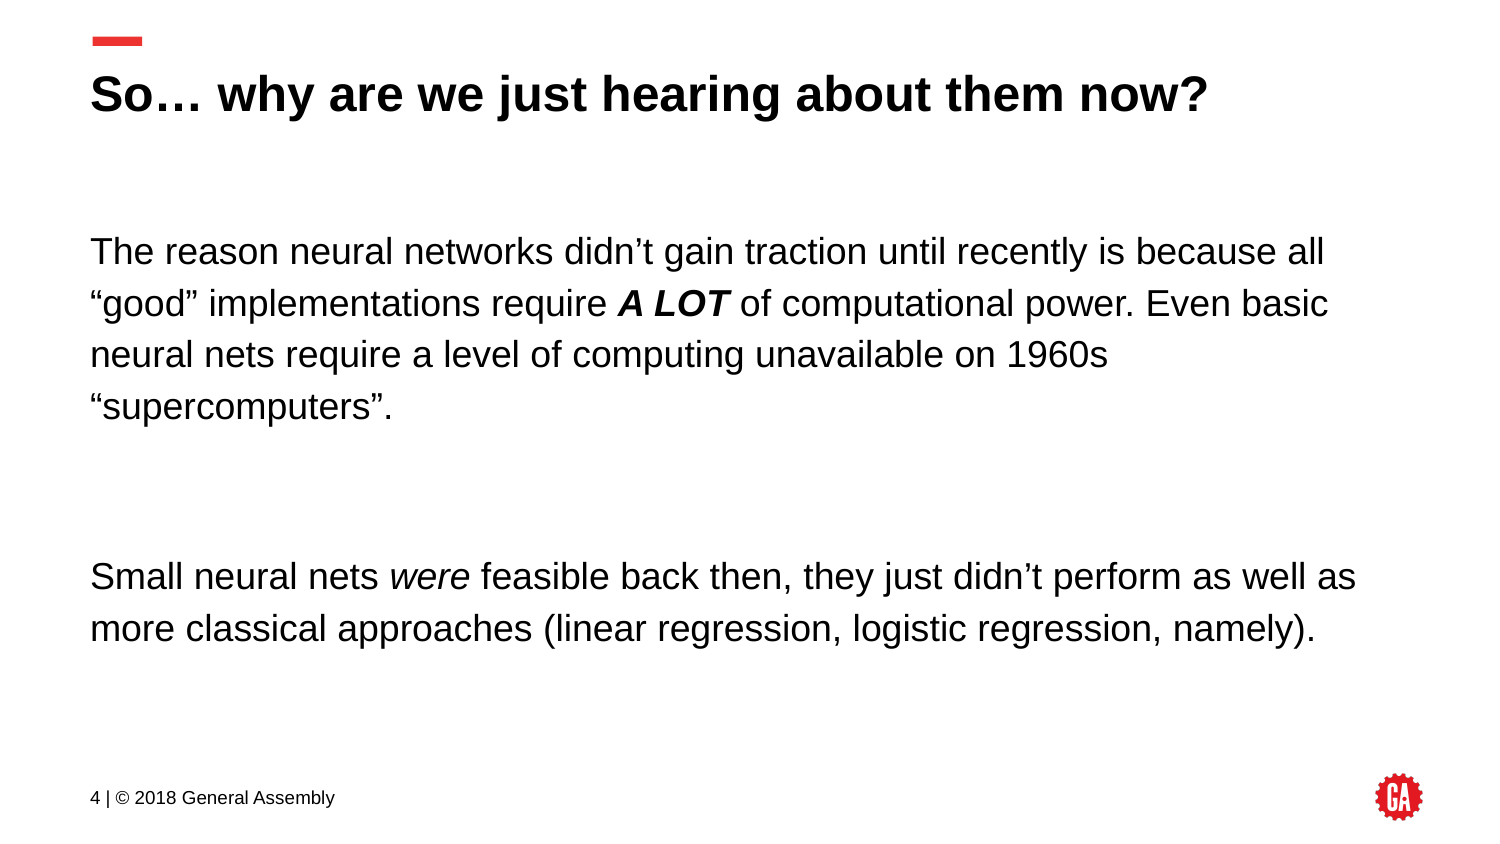

# So… why are we just hearing about them now?
The reason neural networks didn’t gain traction until recently is because all “good” implementations require A LOT of computational power. Even basic neural nets require a level of computing unavailable on 1960s “supercomputers”.

Small neural nets were feasible back then, they just didn’t perform as well as more classical approaches (linear regression, logistic regression, namely).
4 | © 2018 General Assembly